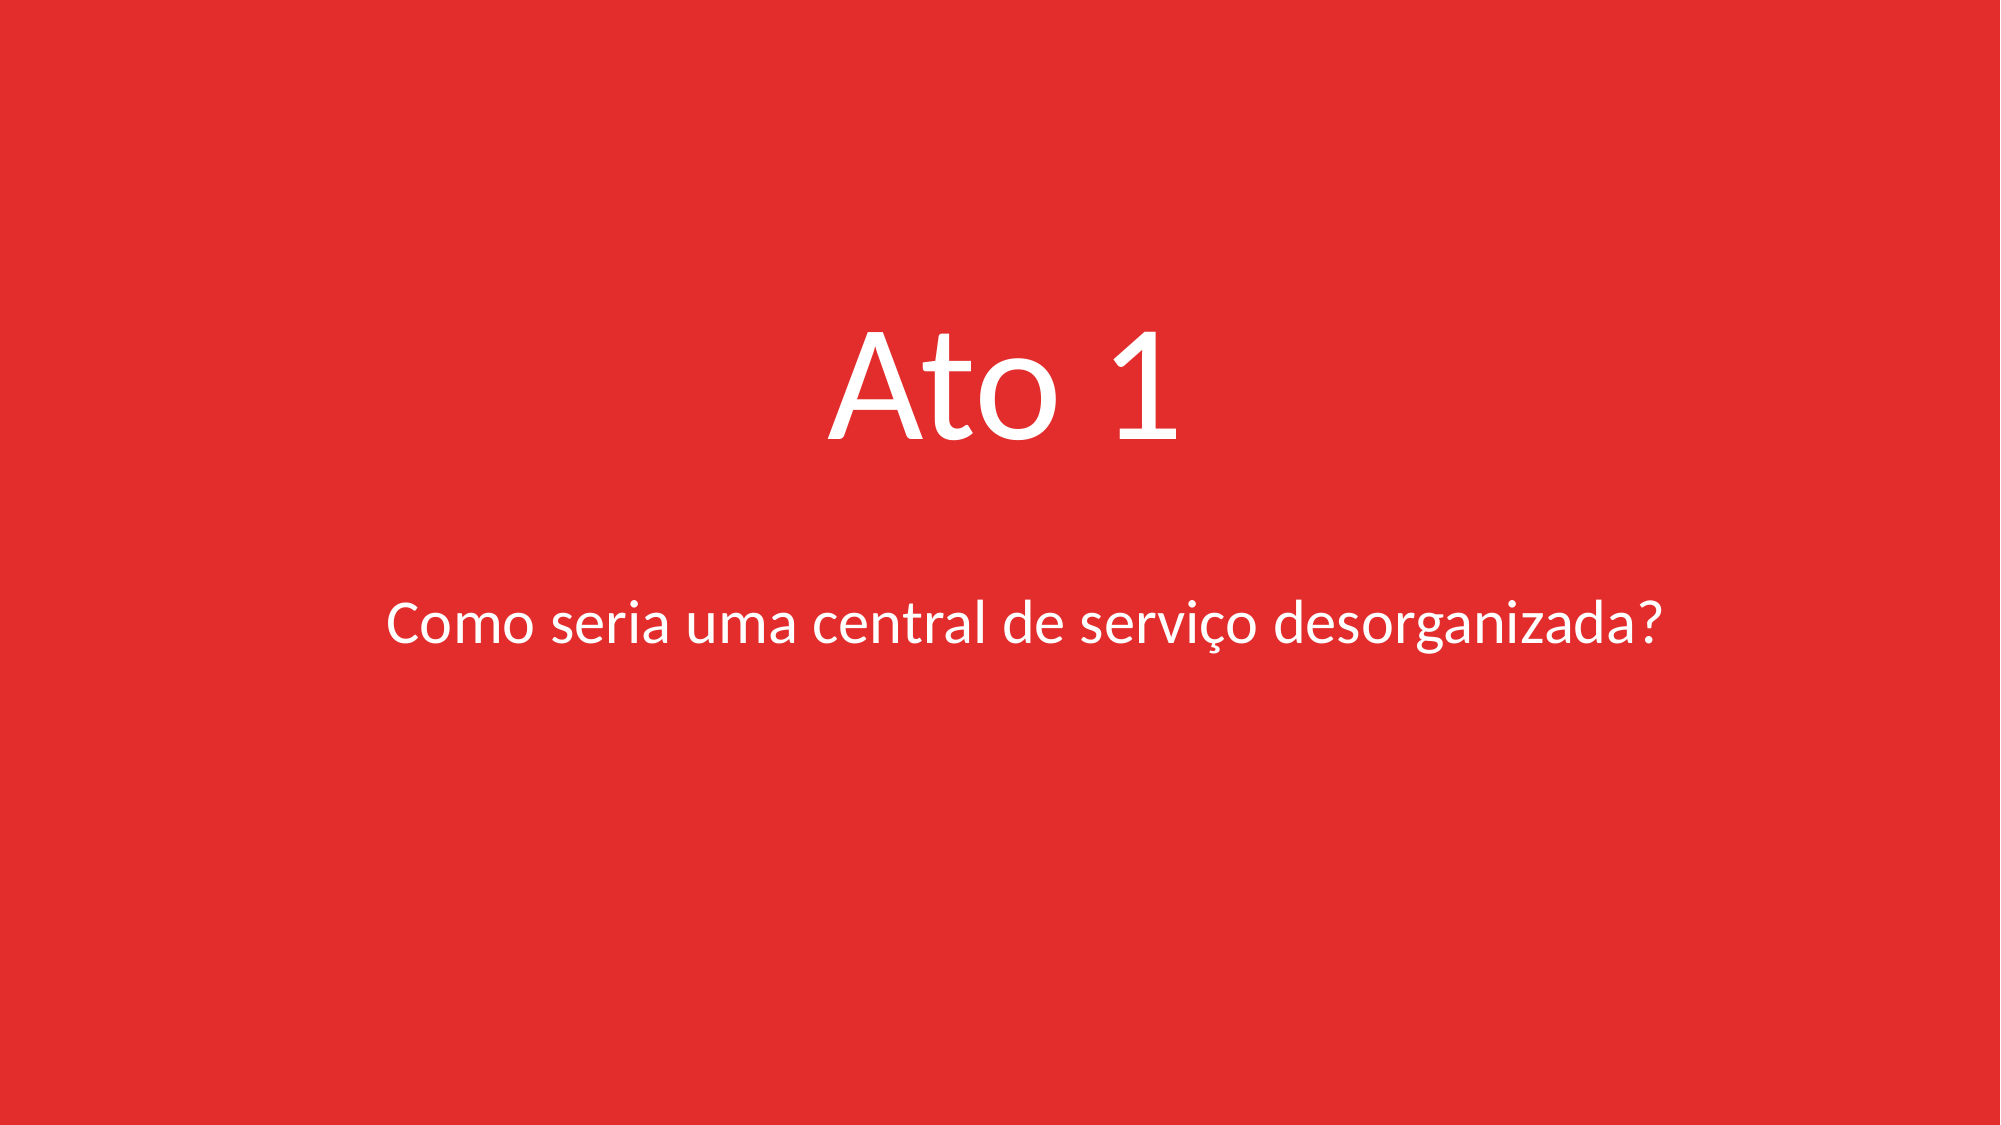

Ato 1
Como seria uma central de serviço desorganizada?